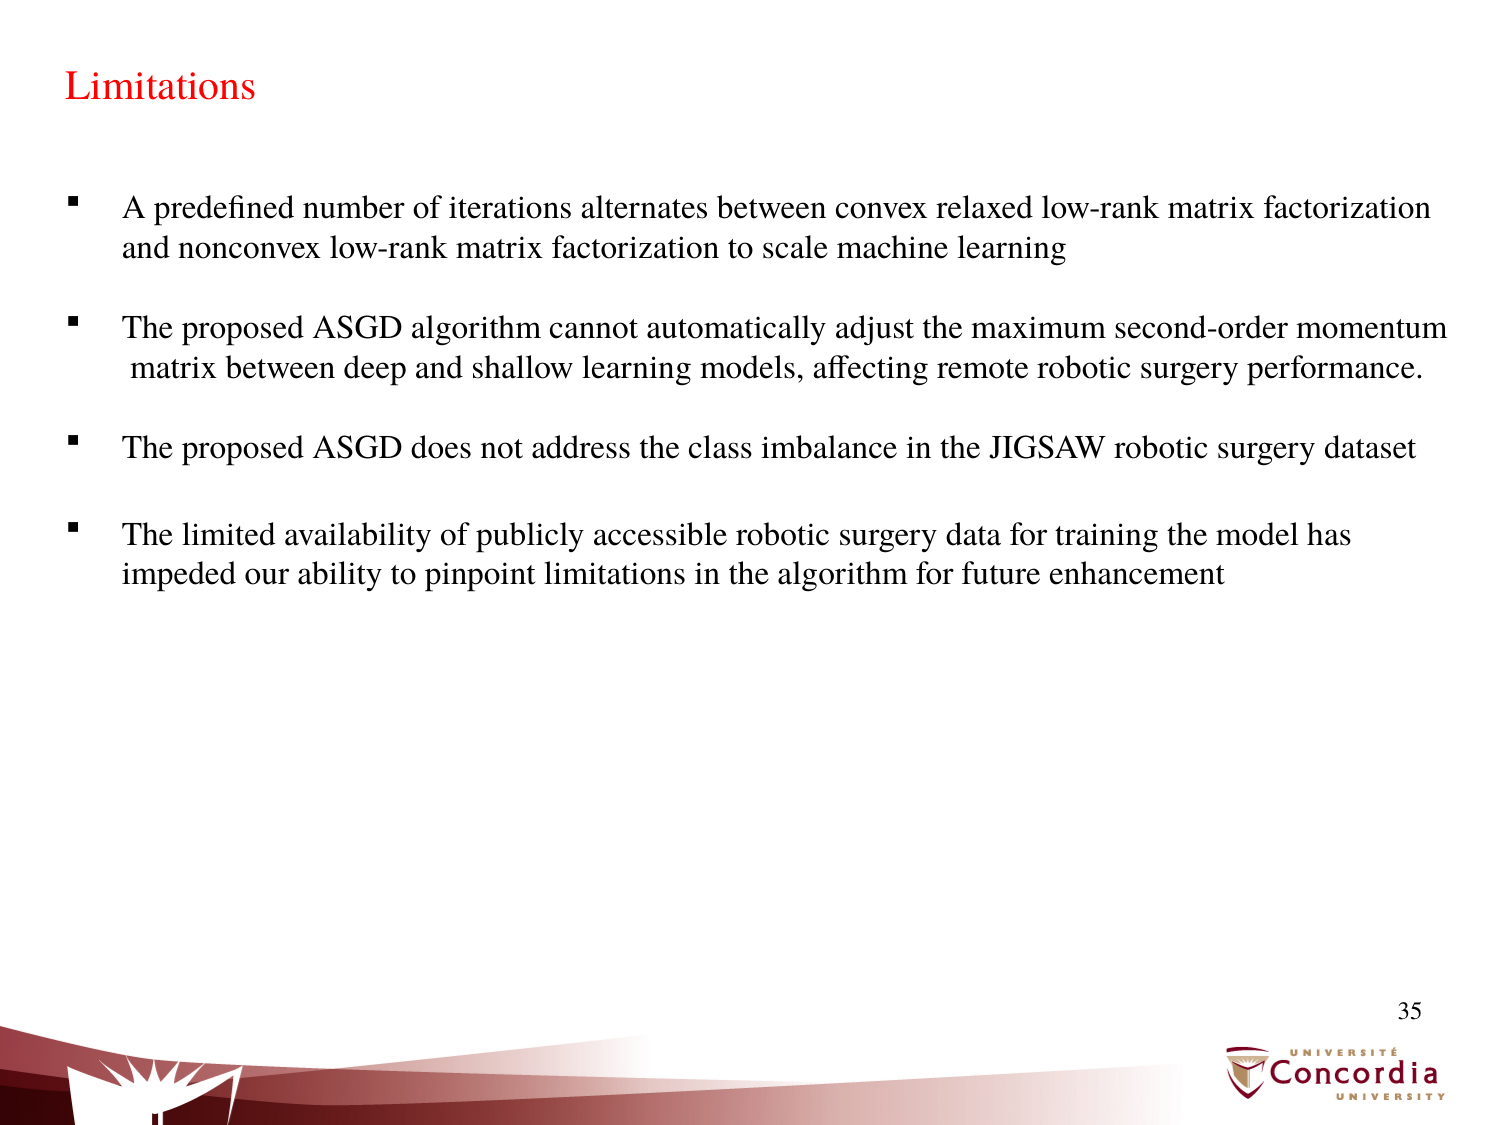

# Limitations
A predefined number of iterations alternates between convex relaxed low-rank matrix factorization and nonconvex low-rank matrix factorization to scale machine learning

The proposed ASGD algorithm cannot automatically adjust the maximum second-order momentum  matrix between deep and shallow learning models, affecting remote robotic surgery performance.

The proposed ASGD does not address the class imbalance in the JIGSAW robotic surgery dataset

The limited availability of publicly accessible robotic surgery data for training the model has impeded our ability to pinpoint limitations in the algorithm for future enhancement
35